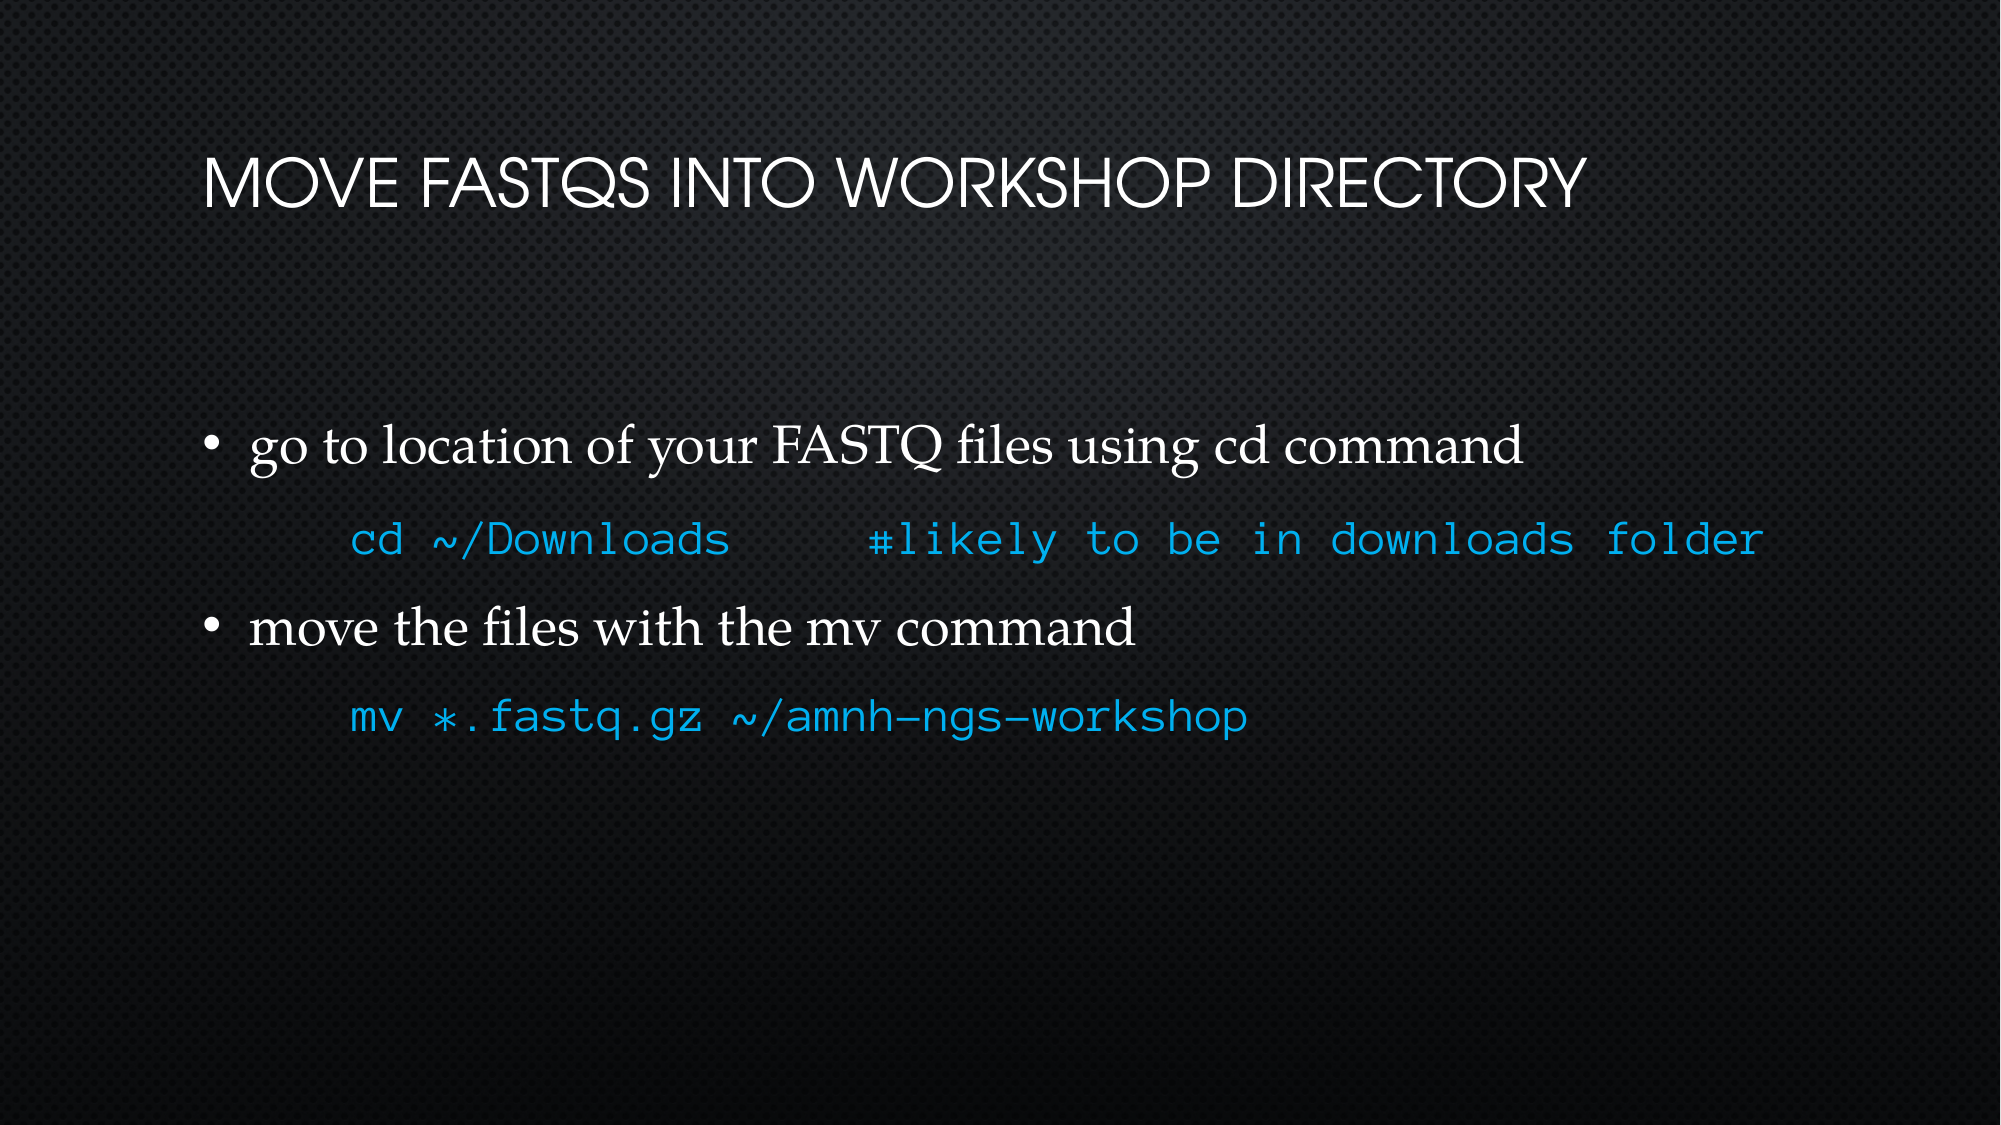

# Move FASTQs into Workshop Directory
go to location of your FASTQ files using cd command
	cd ~/Downloads     #likely to be in downloads folder
move the files with the mv command
	mv *.fastq.gz ~/amnh-ngs-workshop